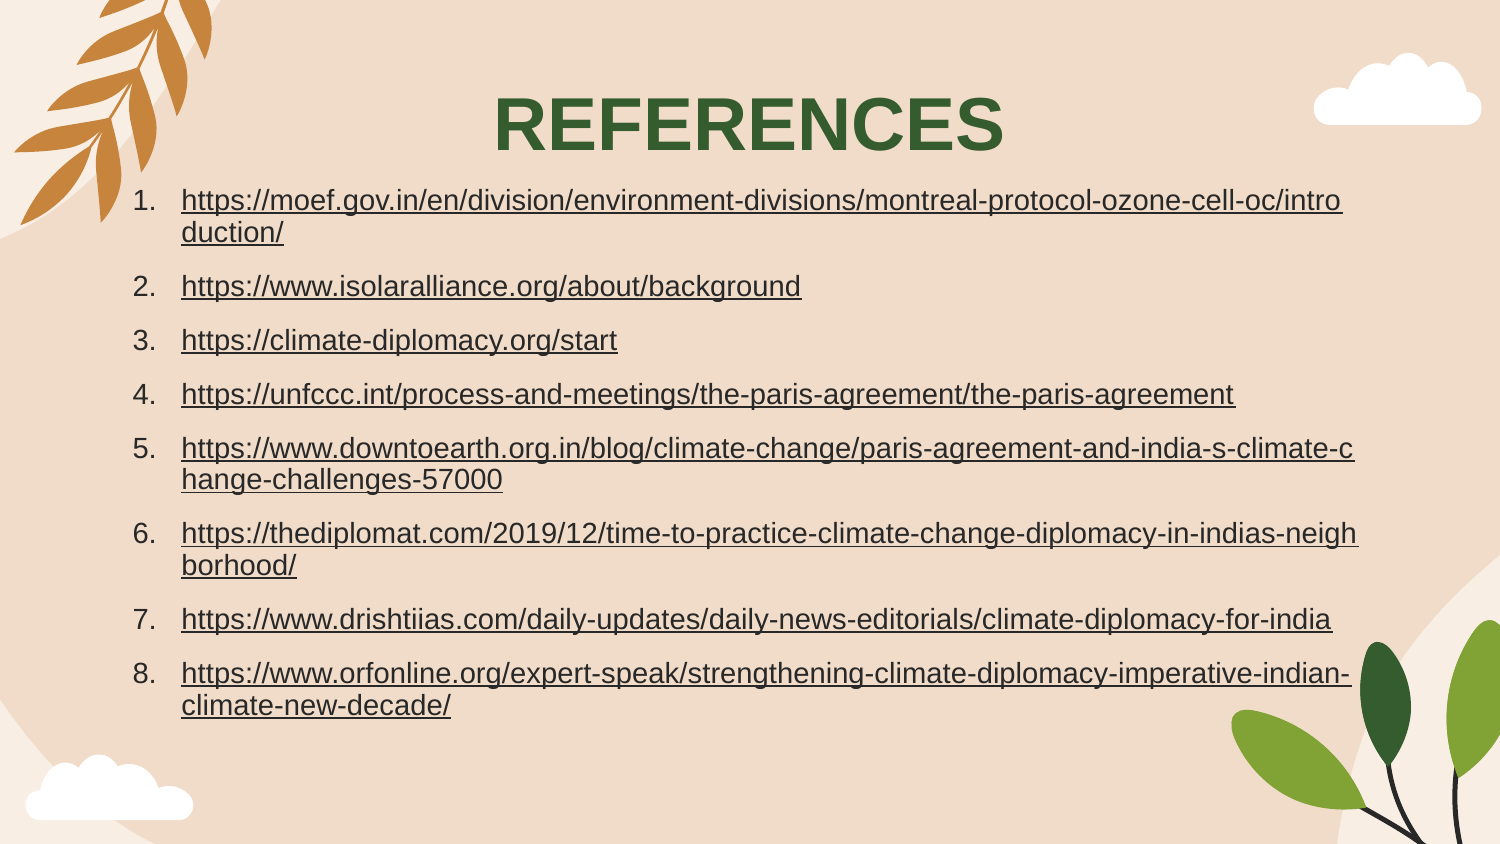

# REFERENCES
https://moef.gov.in/en/division/environment-divisions/montreal-protocol-ozone-cell-oc/introduction/
https://www.isolaralliance.org/about/background
https://climate-diplomacy.org/start
https://unfccc.int/process-and-meetings/the-paris-agreement/the-paris-agreement
https://www.downtoearth.org.in/blog/climate-change/paris-agreement-and-india-s-climate-change-challenges-57000
https://thediplomat.com/2019/12/time-to-practice-climate-change-diplomacy-in-indias-neighborhood/
https://www.drishtiias.com/daily-updates/daily-news-editorials/climate-diplomacy-for-india
https://www.orfonline.org/expert-speak/strengthening-climate-diplomacy-imperative-indian-climate-new-decade/